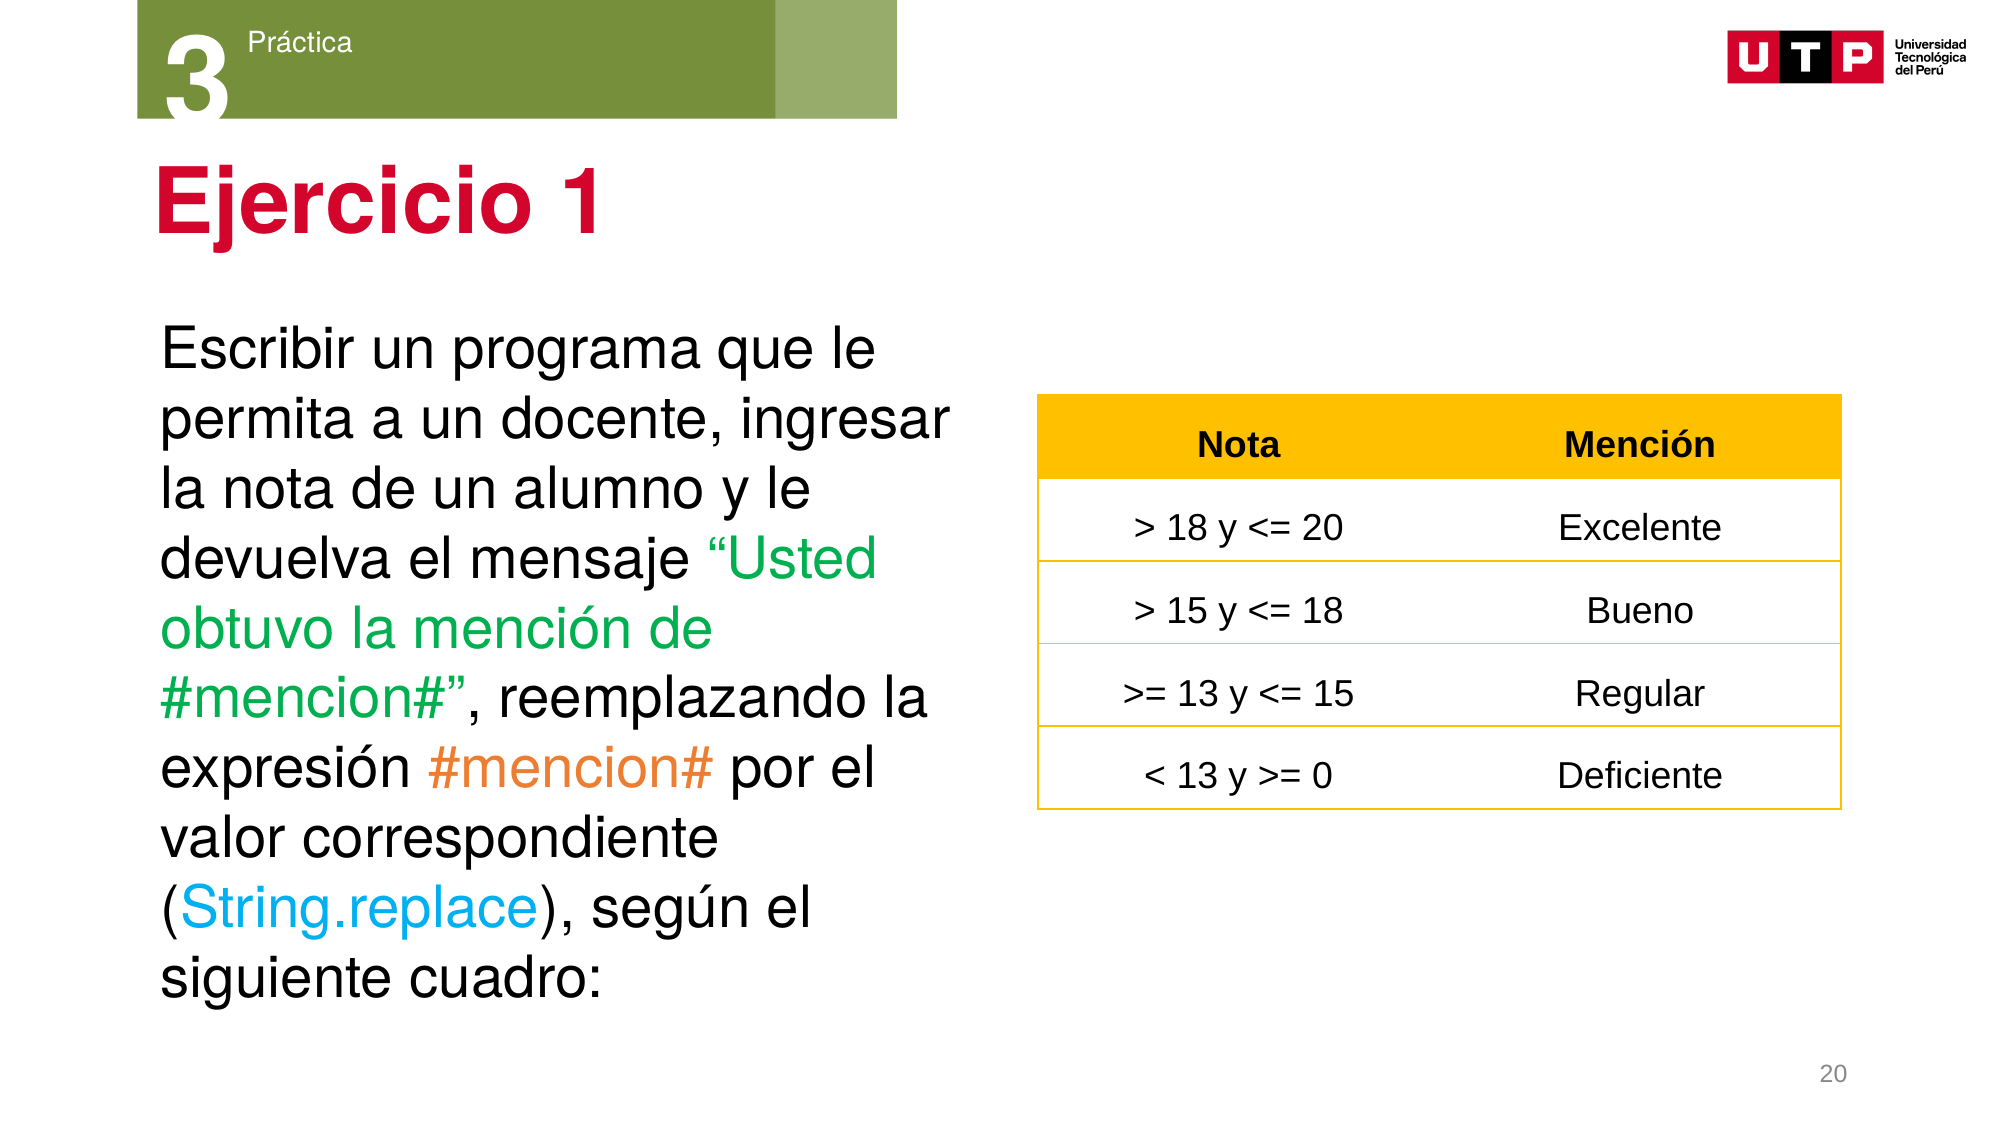

3

Práctica
# Ejercicio 1
Escribir un programa que le permita a un docente, ingresar la nota de un alumno y le devuelva el mensaje “Usted obtuvo la mención de #mencion#”, reemplazando la expresión #mencion# por el valor correspondiente (String.replace), según el siguiente cuadro:​
| Nota​ | Mención​ |
| --- | --- |
| > 18 y <= 20​ | Excelente​ |
| > 15 y <= 18​ | Bueno​ |
| >= 13 y <= 15​ | Regular​ |
| < 13 y >= 0​ | Deficiente​ |
20